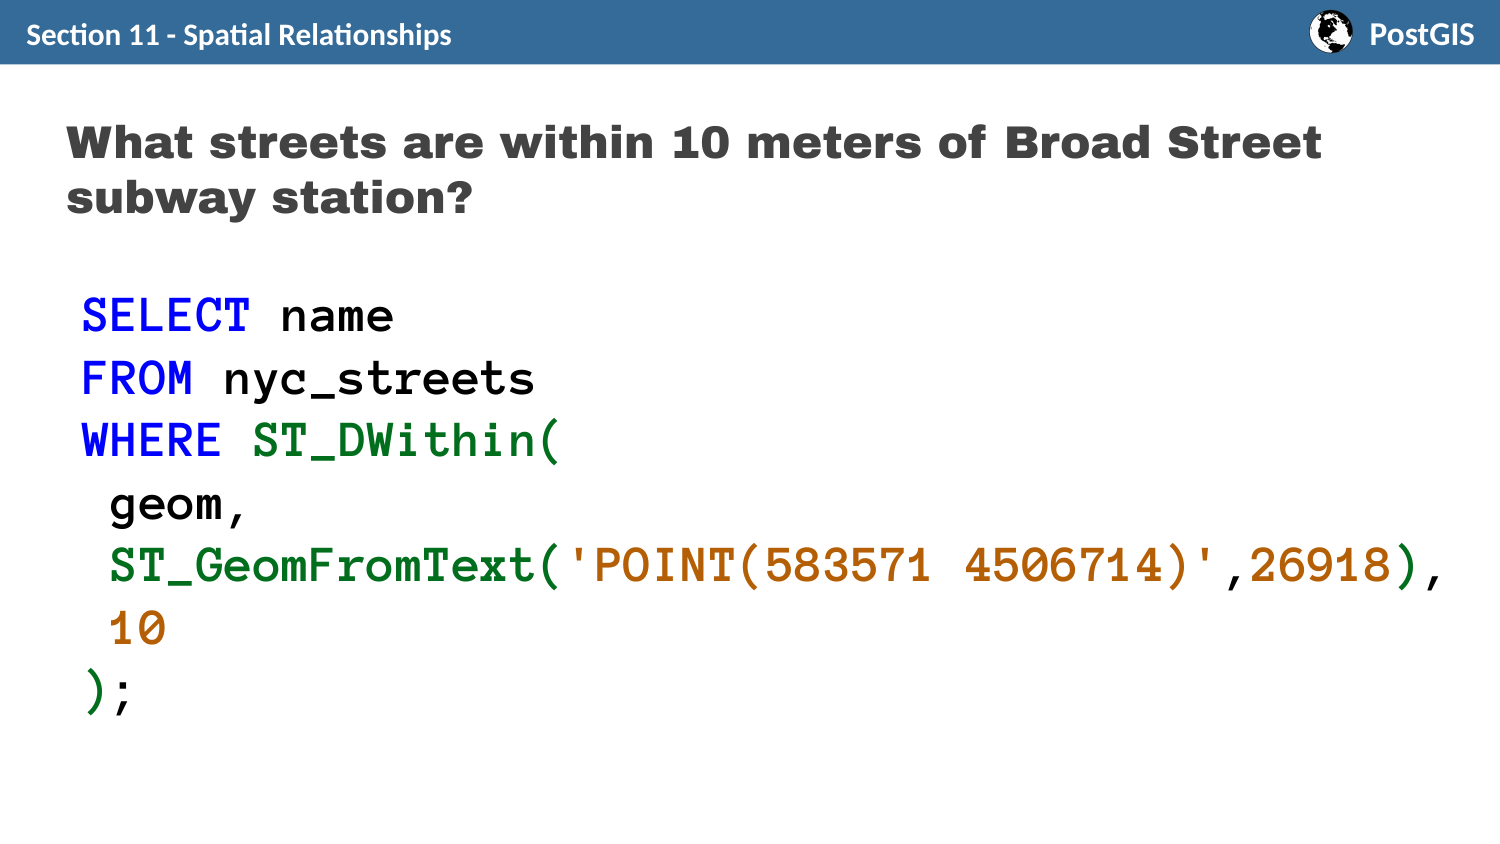

Section 11 - Spatial Relationships
# What streets are within 10 meters of Broad Street subway station?
SELECT name
FROM nyc_streets
WHERE ST_DWithin(
 geom,
 ST_GeomFromText('POINT(583571 4506714)',26918),
 10
);